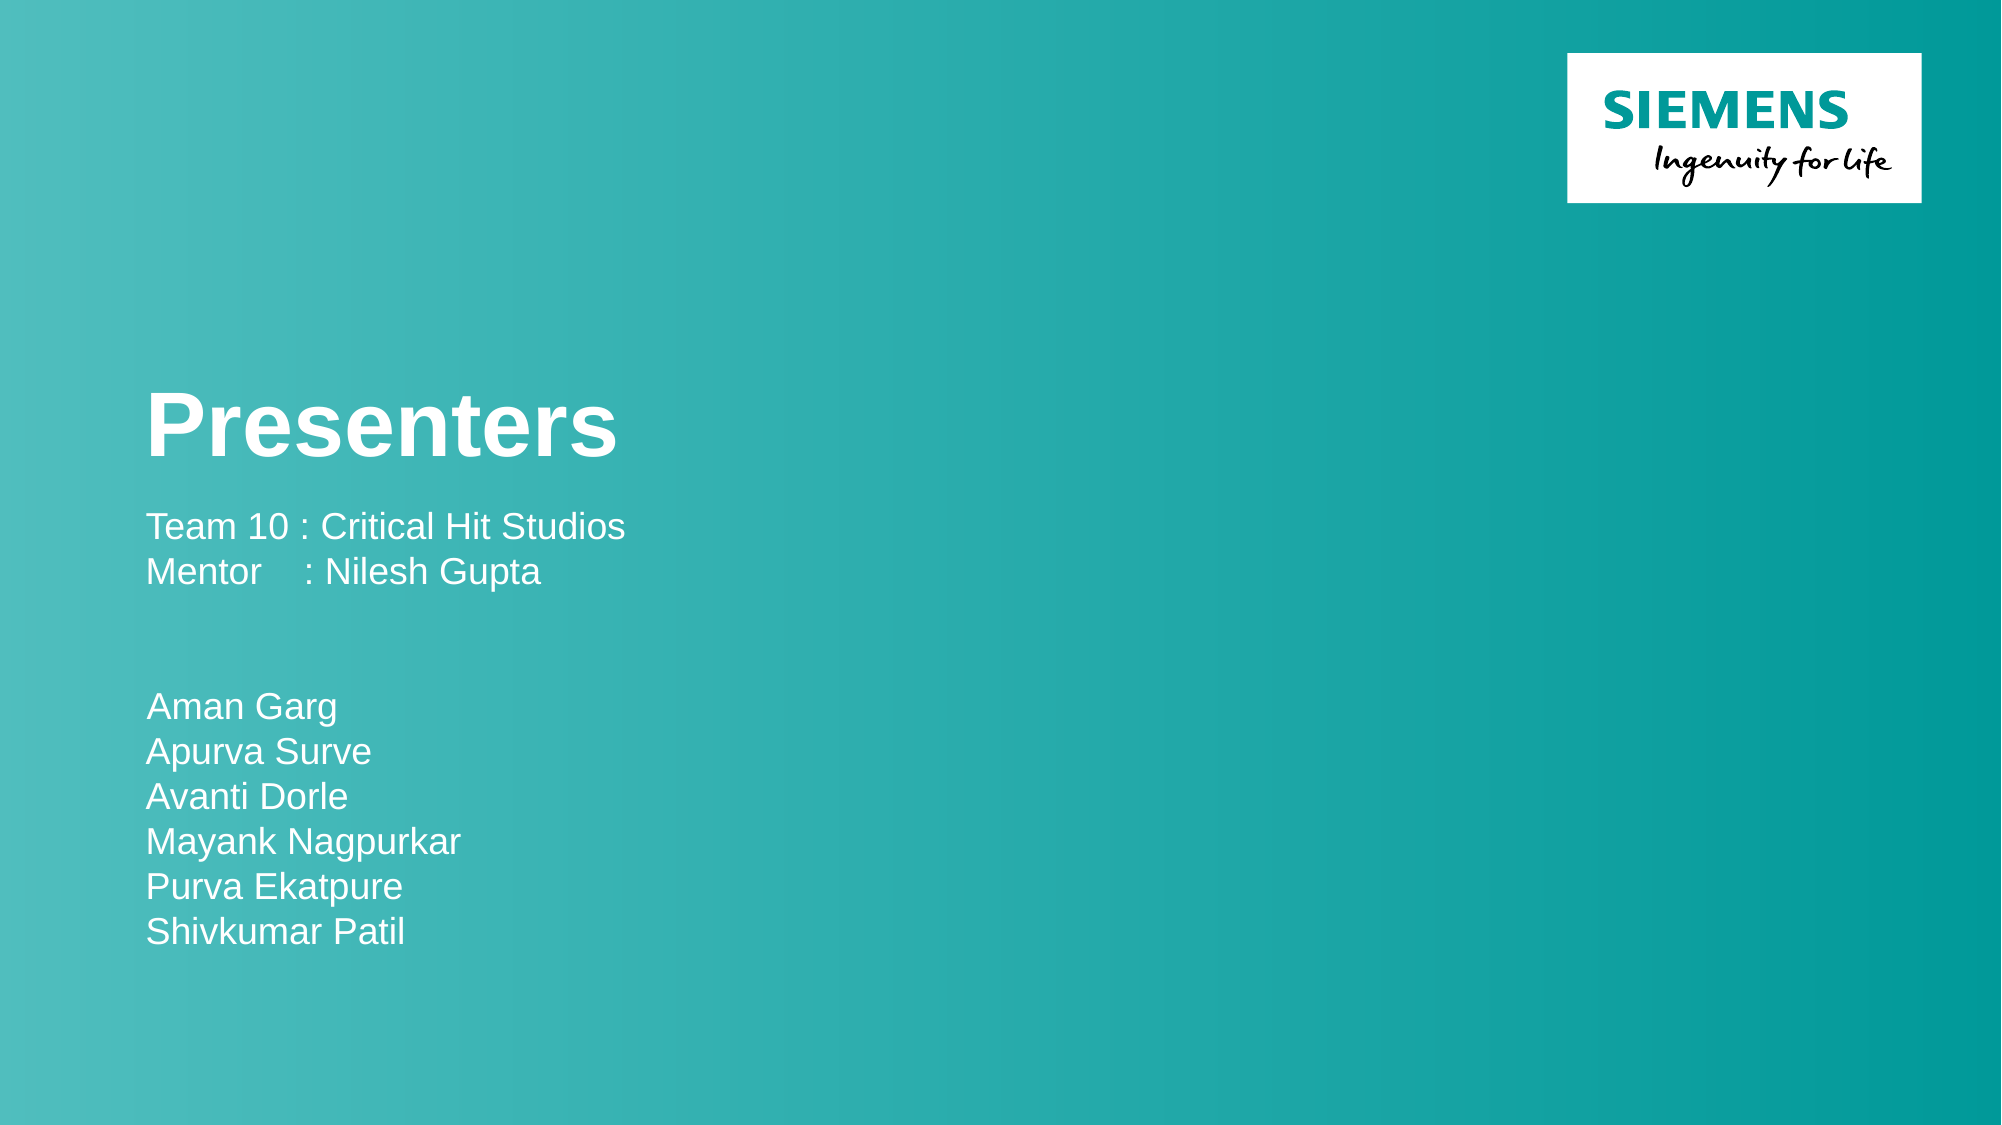

Presenters

Team 10 : Critical Hit Studios
Mentor    : Nilesh Gupta

Aman Garg
Apurva Surve
Avanti Dorle
Mayank Nagpurkar
Purva Ekatpure
Shivkumar Patil